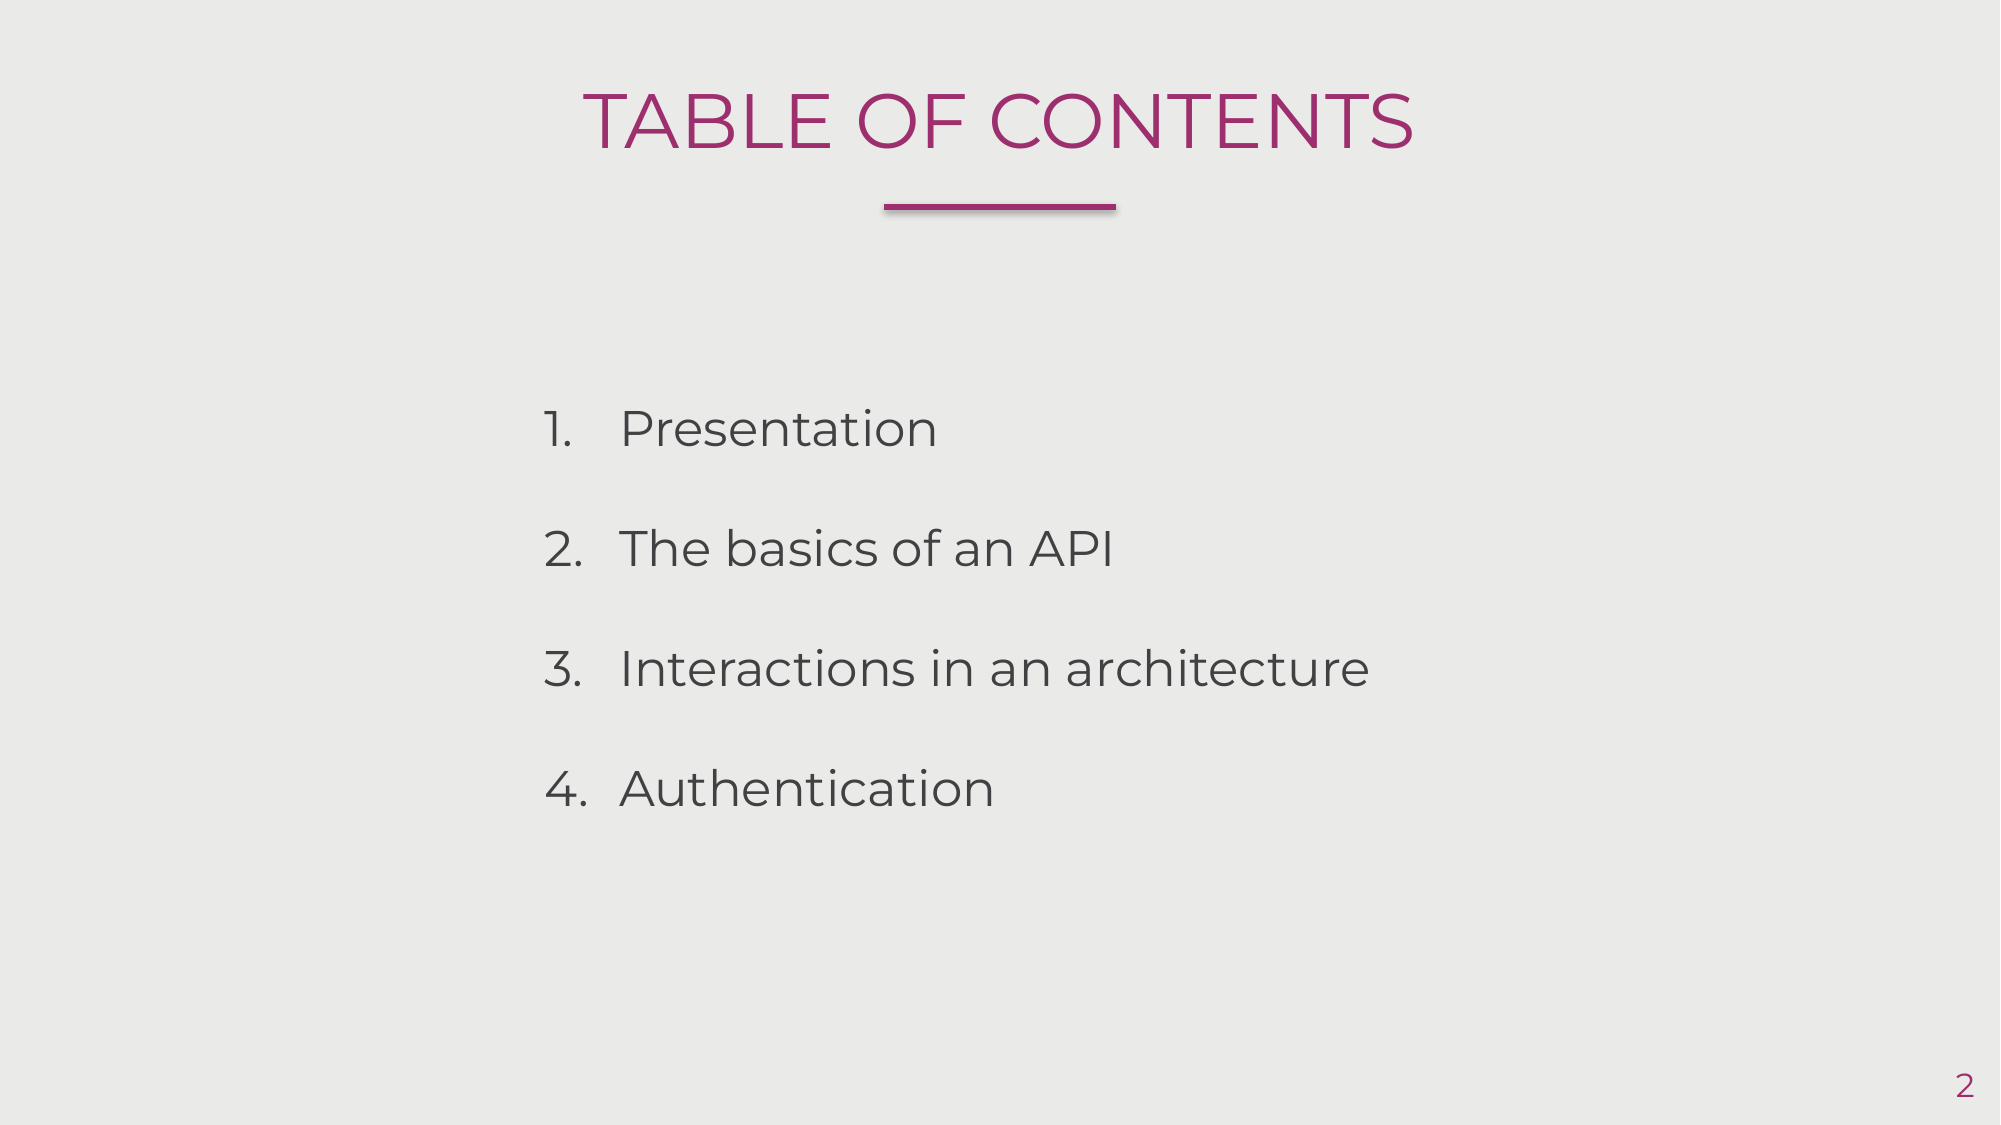

TABLE OF CONTENTS
Presentation

The basics of an API

Interactions in an architecture

Authentication

2